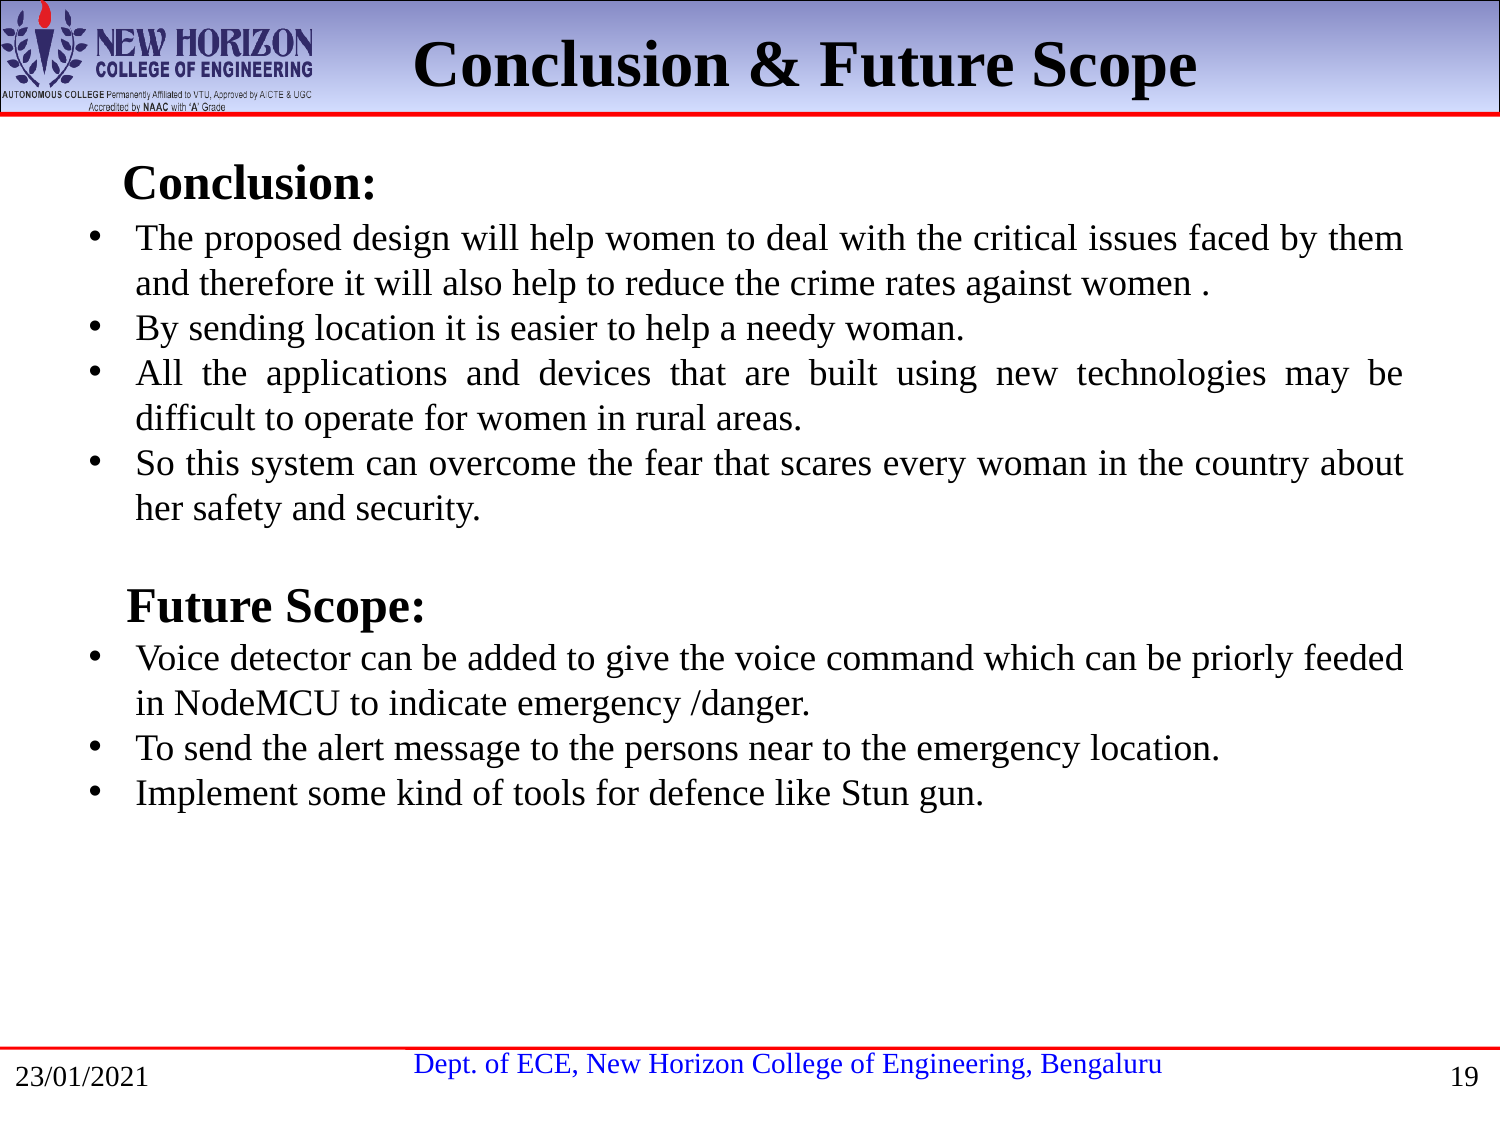

Conclusion & Future Scope
  Conclusion:
The proposed design will help women to deal with the critical issues faced by them and therefore it will also help to reduce the crime rates against women .
By sending location it is easier to help a needy woman.
All the applications and devices that are built using new technologies may be difficult to operate for women in rural areas.
So this system can overcome the fear that scares every woman in the country about her safety and security.

    Future Scope:
Voice detector can be added to give the voice command which can be priorly feeded in NodeMCU to indicate emergency /danger.
To send the alert message to the persons near to the emergency location.
Implement some kind of tools for defence like Stun gun.
23/01/2021
19